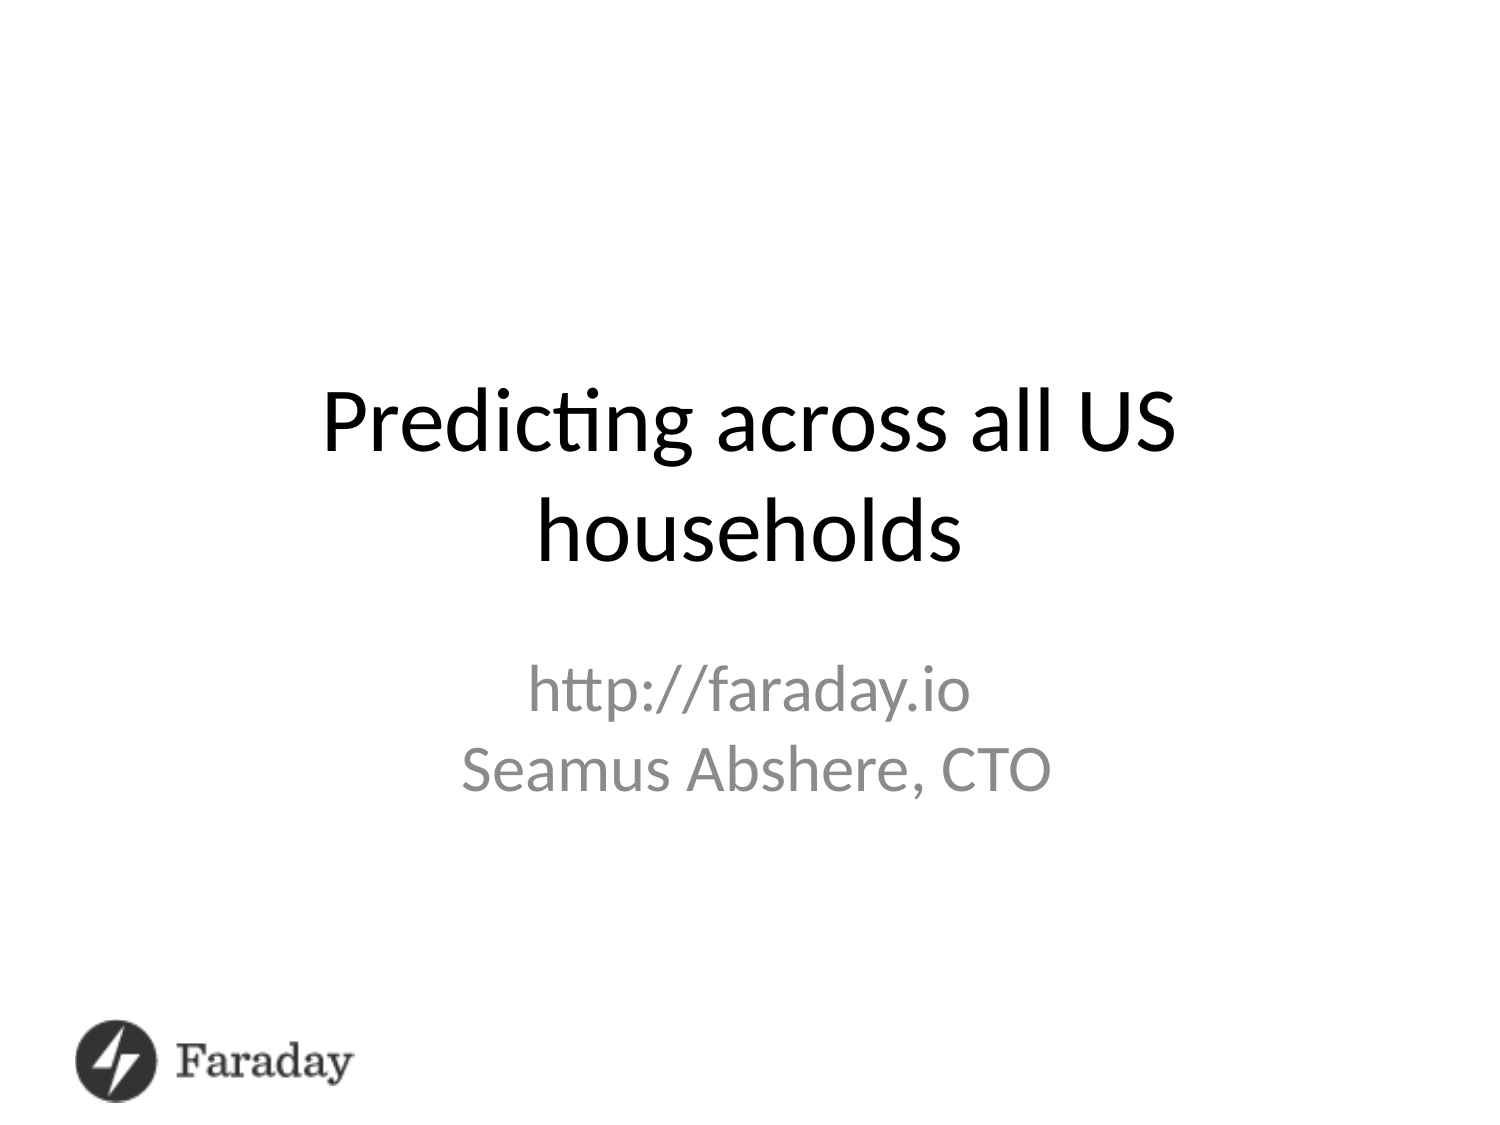

# Predicting across all US households
http://faraday.io
 Seamus Abshere, CTO